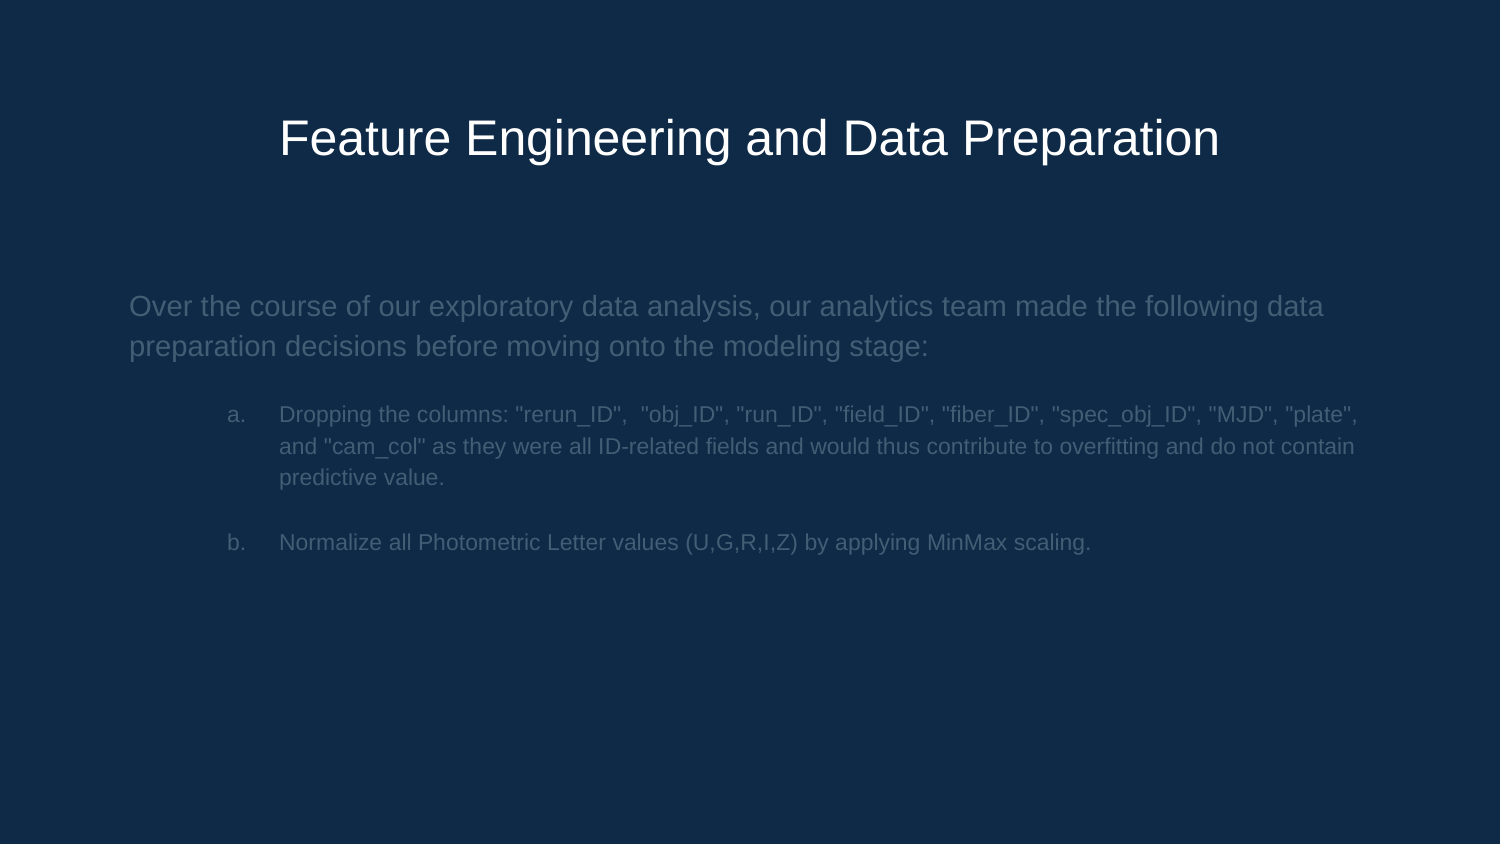

# Feature Engineering and Data Preparation
Over the course of our exploratory data analysis, our analytics team made the following data preparation decisions before moving onto the modeling stage:
Dropping the columns: "rerun_ID",  "obj_ID", "run_ID", "field_ID", "fiber_ID", "spec_obj_ID", "MJD", "plate", and "cam_col" as they were all ID-related fields and would thus contribute to overfitting and do not contain predictive value.
Normalize all Photometric Letter values (U,G,R,I,Z) by applying MinMax scaling.